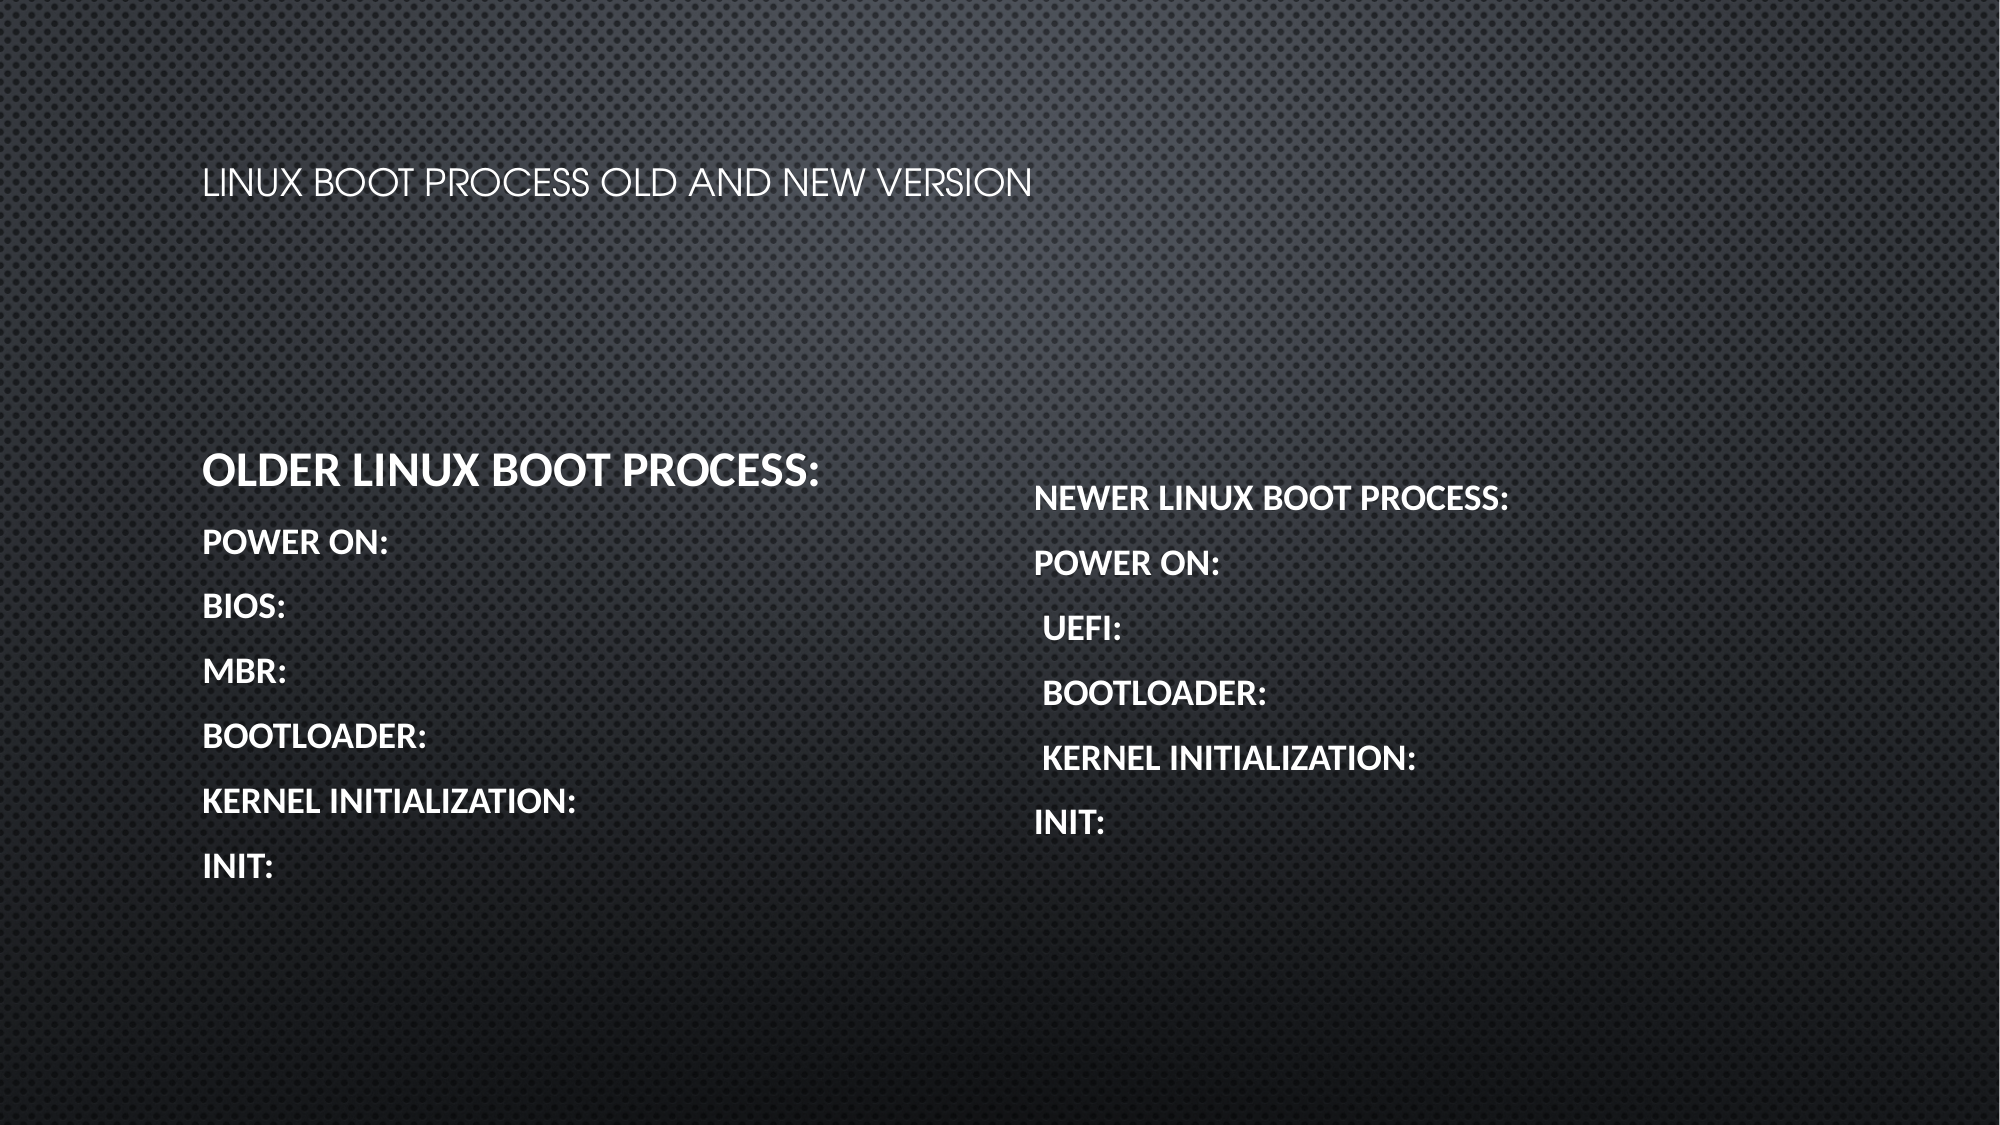

# LINUX BOOT PROCESS OLD AND NEW VERSION
Newer Linux Boot Process:
Power On:
 UEFI:
 Bootloader:
 Kernel Initialization:
Init:

Older Linux Boot Process:
Power On:
BIOS:
MBR:
Bootloader:
Kernel Initialization:
Init: